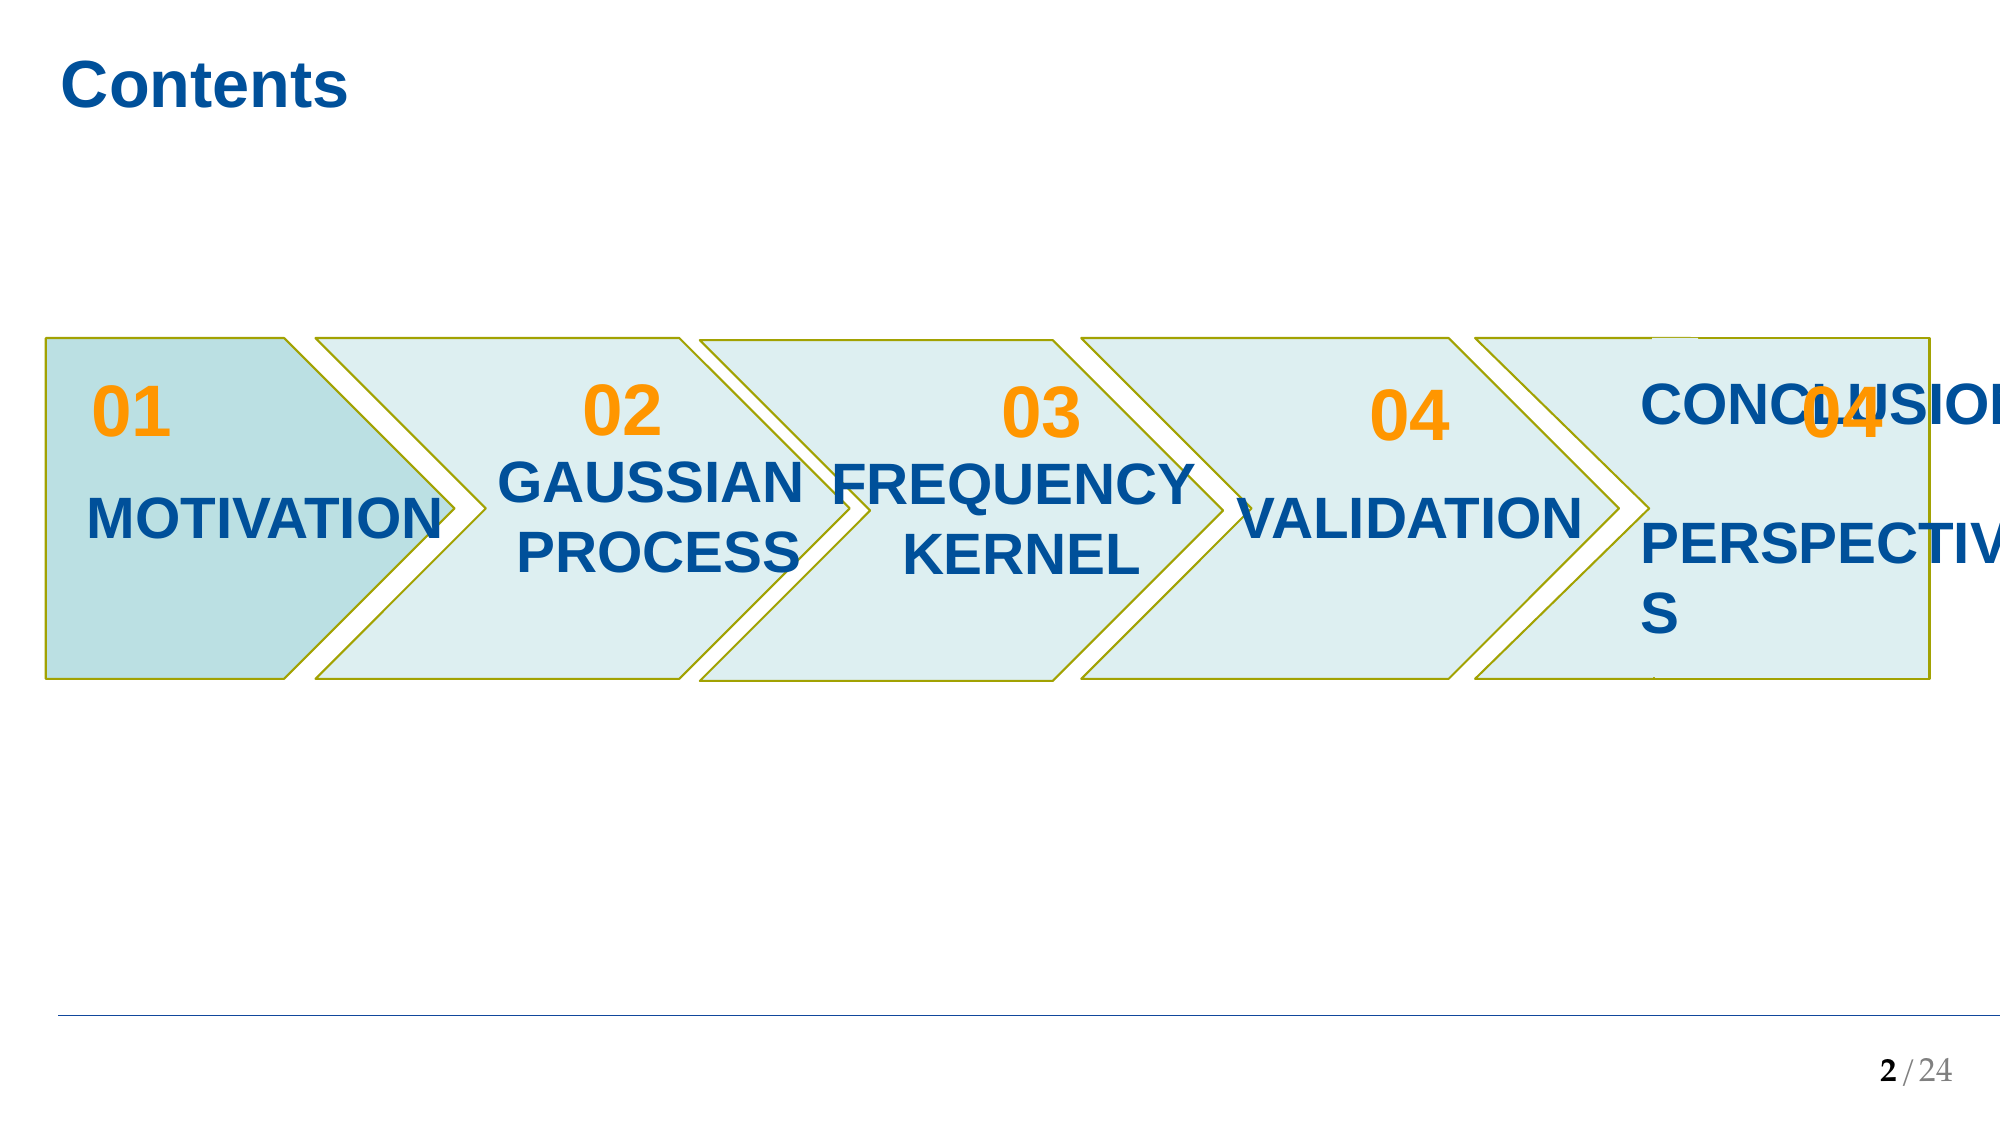

Contents

02

01
04
03
04
Conclusions  Perspectives
Gaussian
 Process
VALIDATION
# Motivation
Frequency
 Kernel
2 / 24